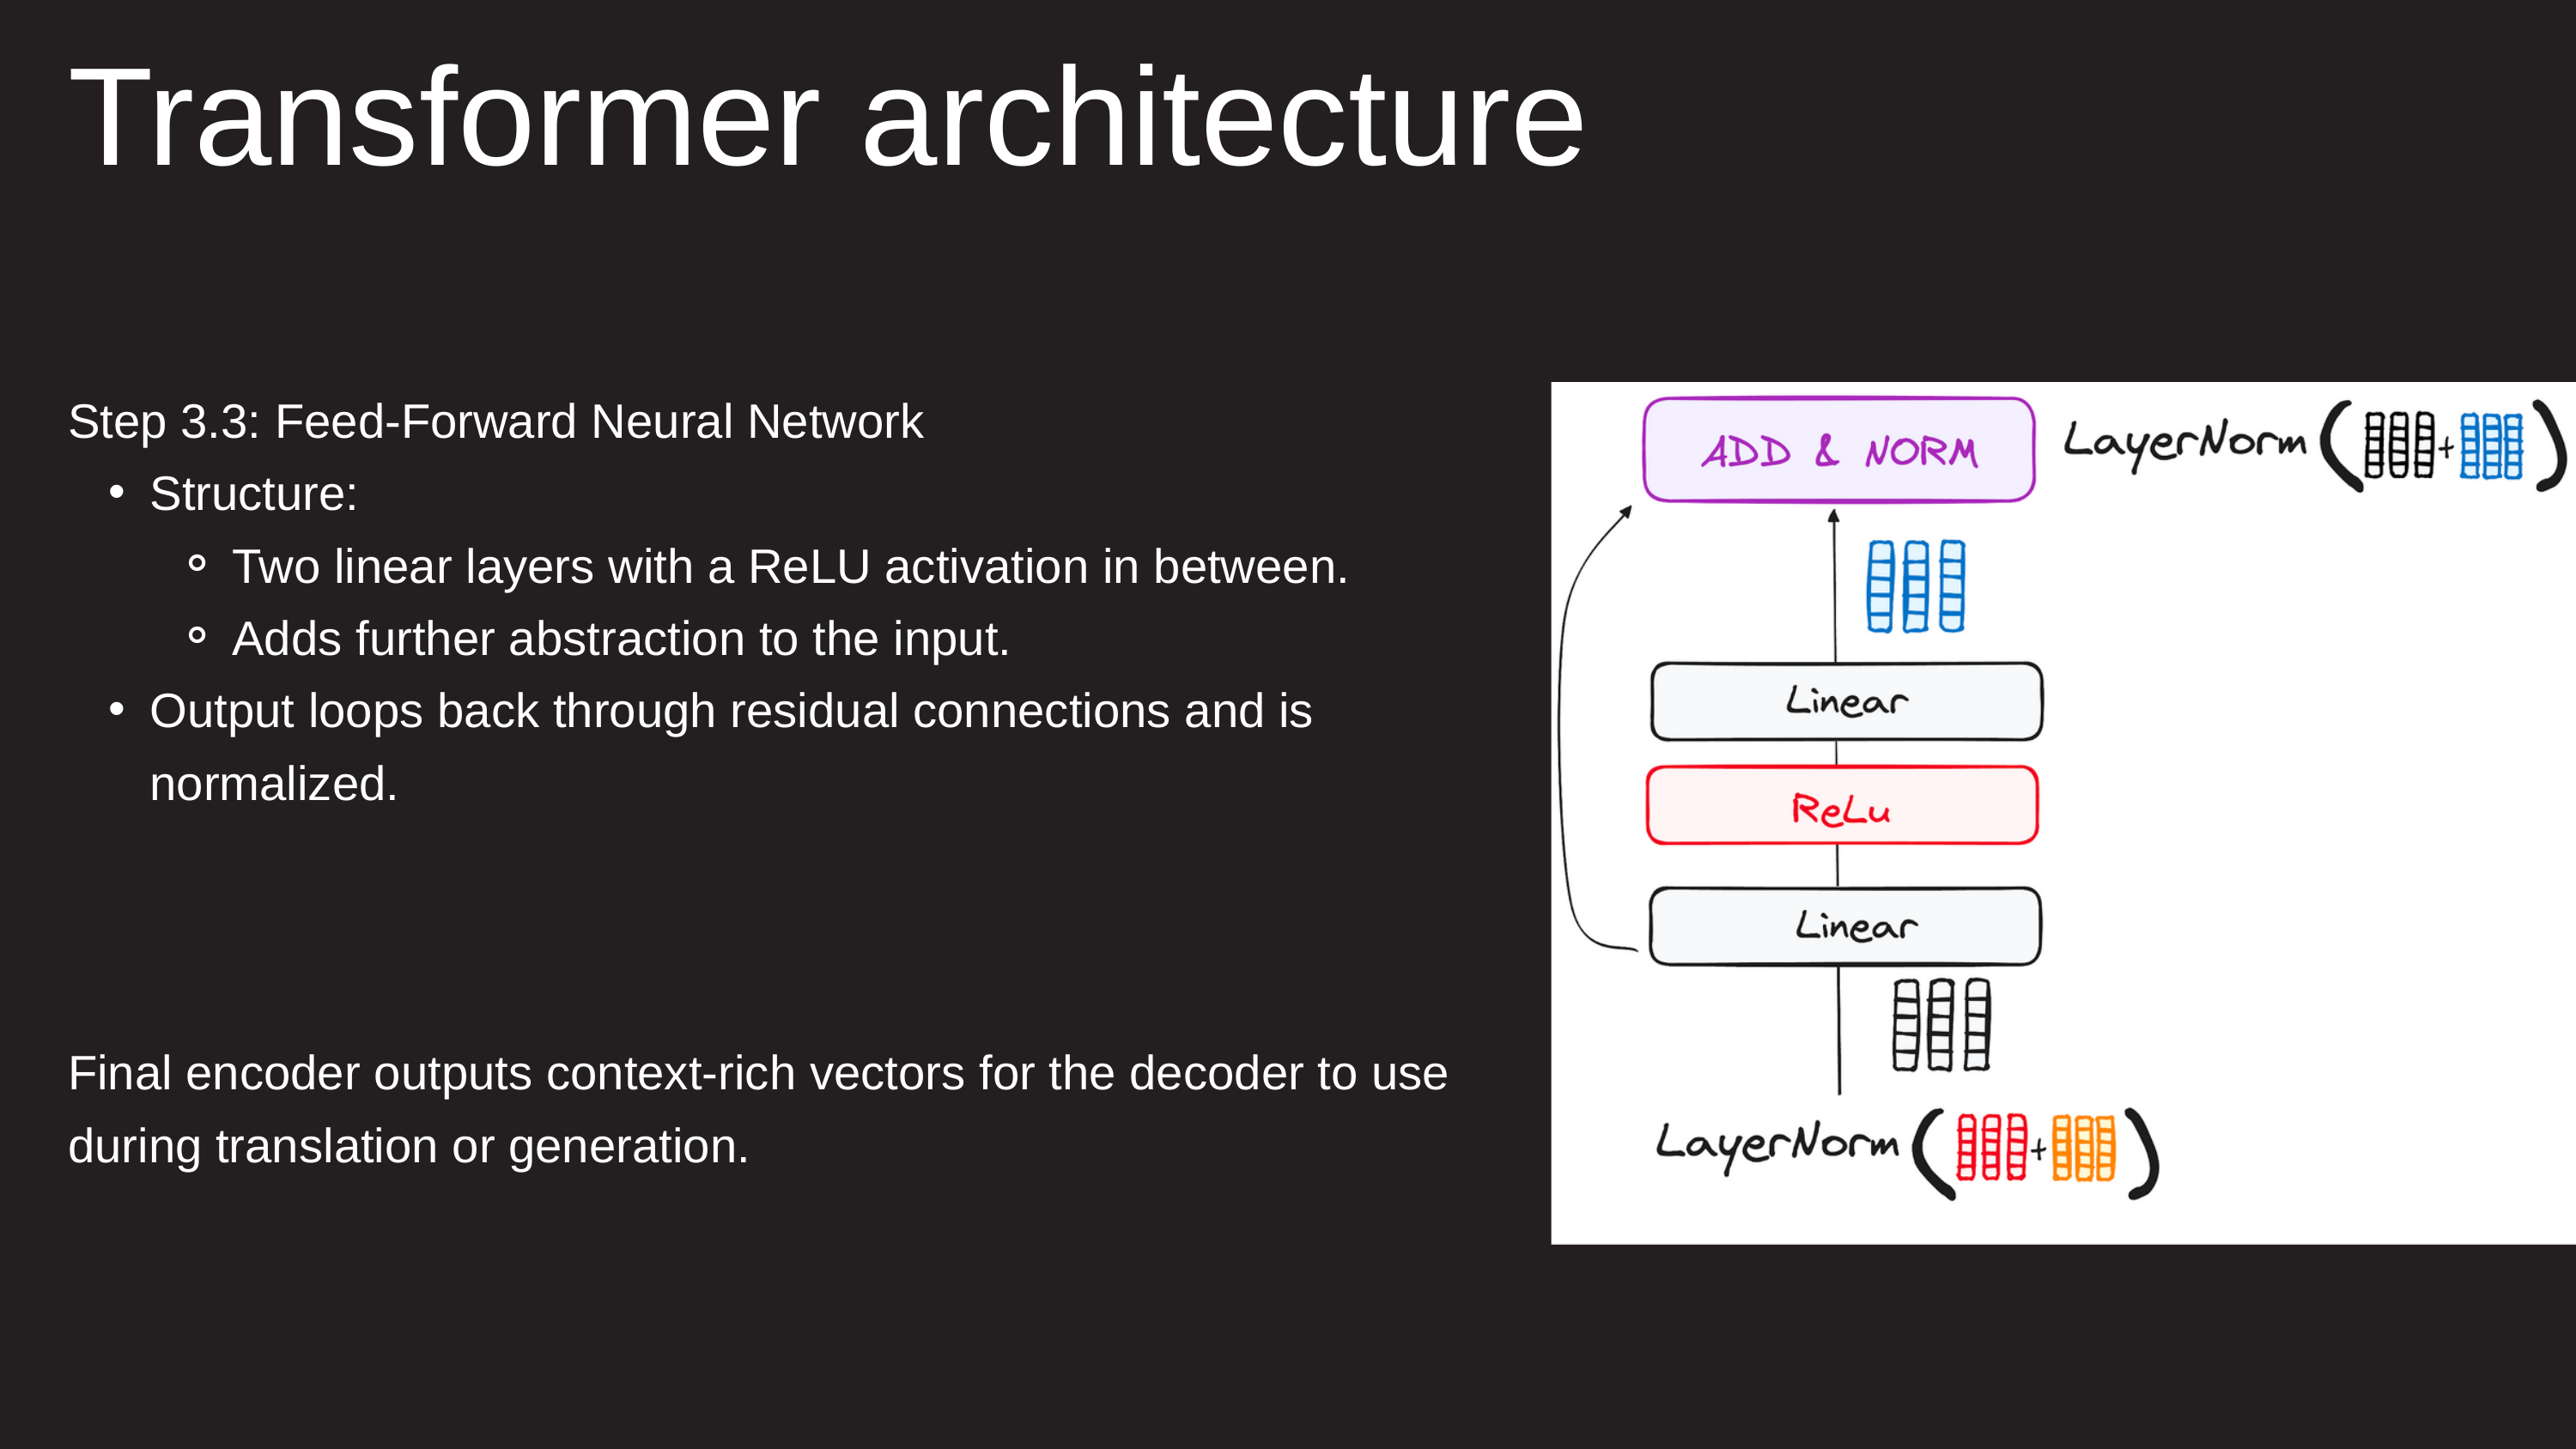

Transformer architecture
Step 3.3: Feed-Forward Neural Network
Structure:
Two linear layers with a ReLU activation in between.
Adds further abstraction to the input.
Output loops back through residual connections and is normalized.

Final encoder outputs context-rich vectors for the decoder to use during translation or generation.